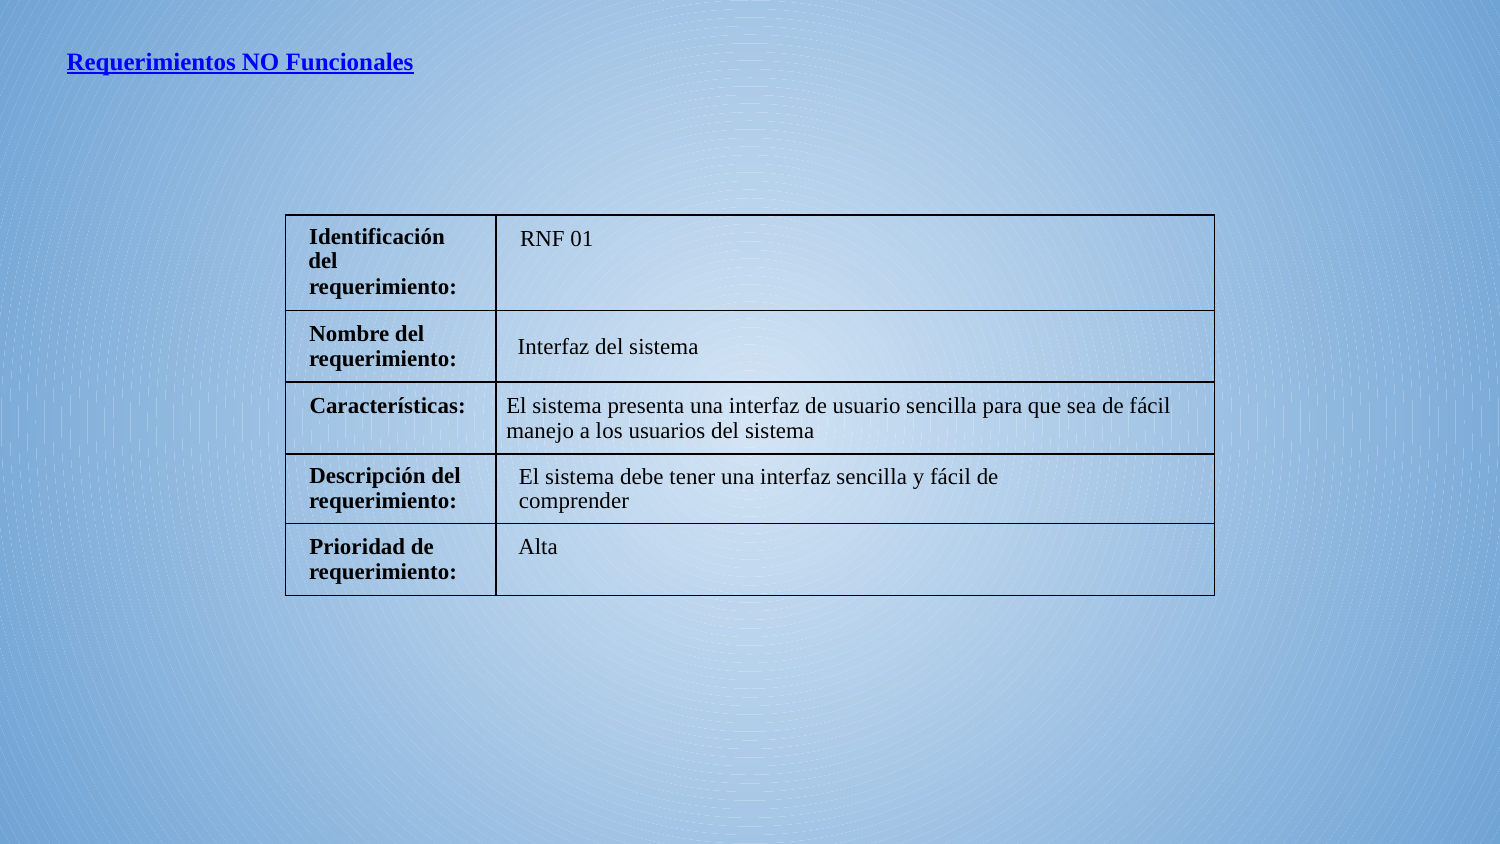

Requerimientos NO Funcionales
| Identificación del requerimiento: | RNF 01 |
| --- | --- |
| Nombre del requerimiento: | Interfaz del sistema |
| Características: | El sistema presenta una interfaz de usuario sencilla para que sea de fácil manejo a los usuarios del sistema |
| Descripción del requerimiento: | El sistema debe tener una interfaz sencilla y fácil de comprender |
| Prioridad de requerimiento: | Alta |